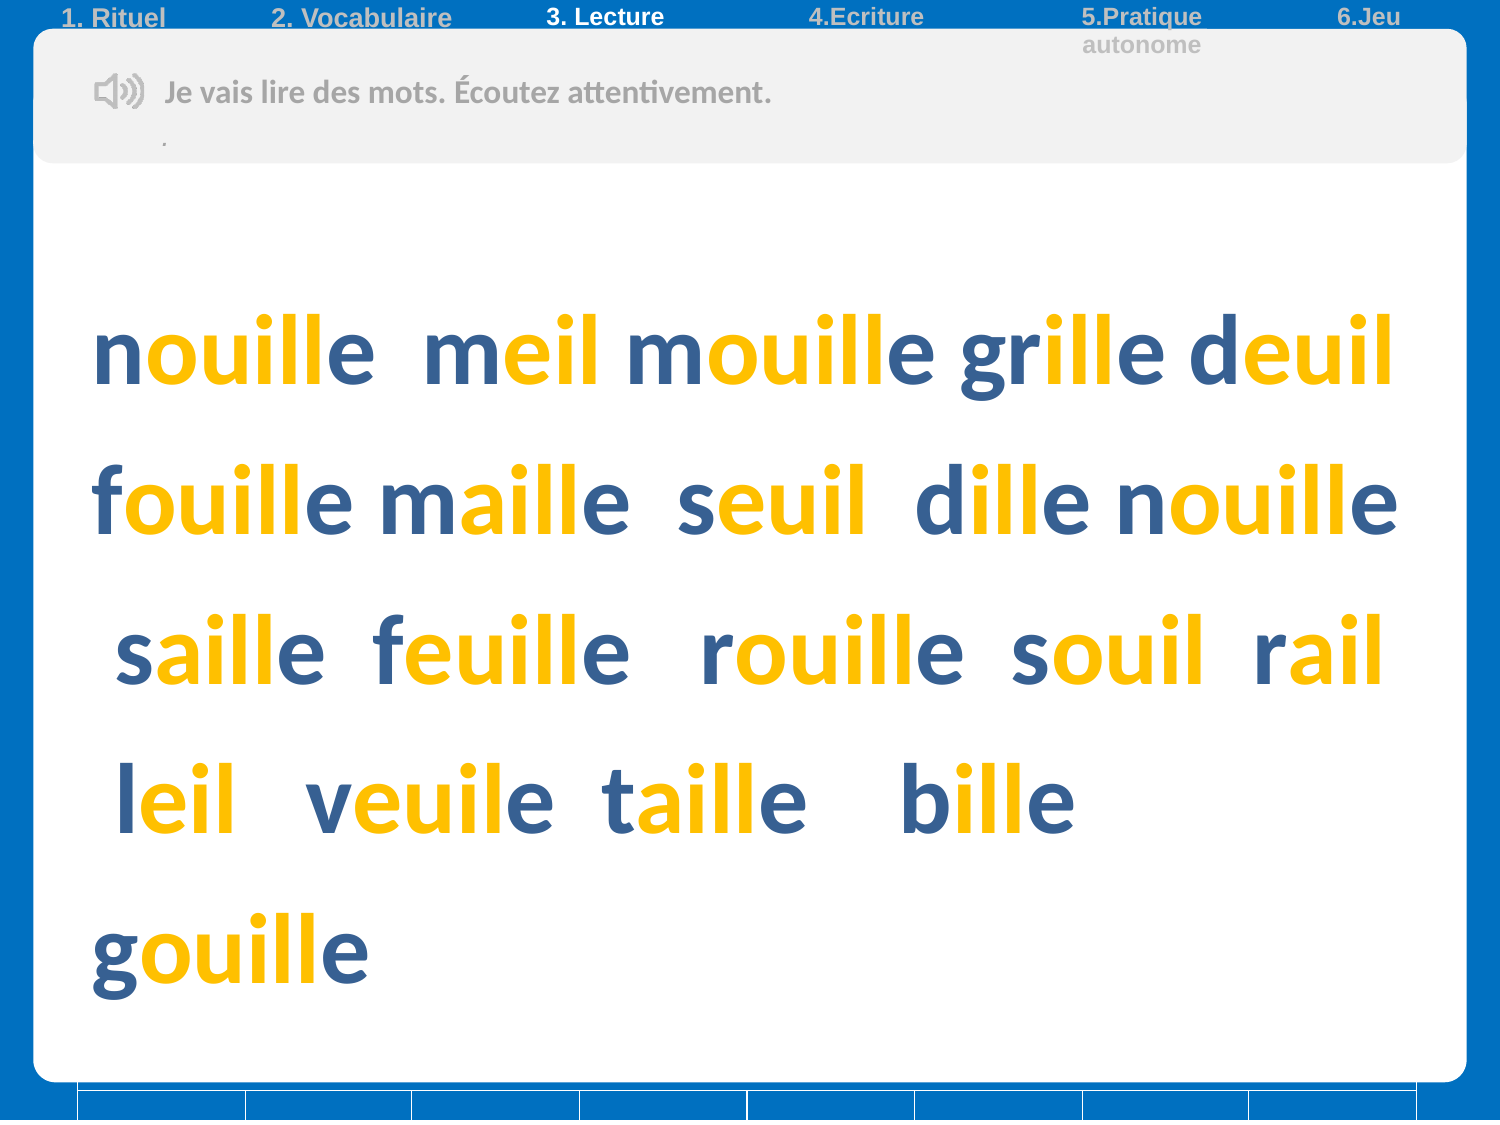

| 1. Rituel | 2. Vocabulaire | 3. Lecture | 4.Ecriture | 5.Pratique autonome | 6.Jeu |
| --- | --- | --- | --- | --- | --- |

Je vais lire des mots. Écoutez attentivement.

.
| nouille meil mouille grille deuil fouille maille seuil dille nouille saille feuille rouille souil rail leil veuile taille bille gouille |  |  |  |  |  |  |  |
| --- | --- | --- | --- | --- | --- | --- | --- |
|  |  |  |  |  |  |  |  |